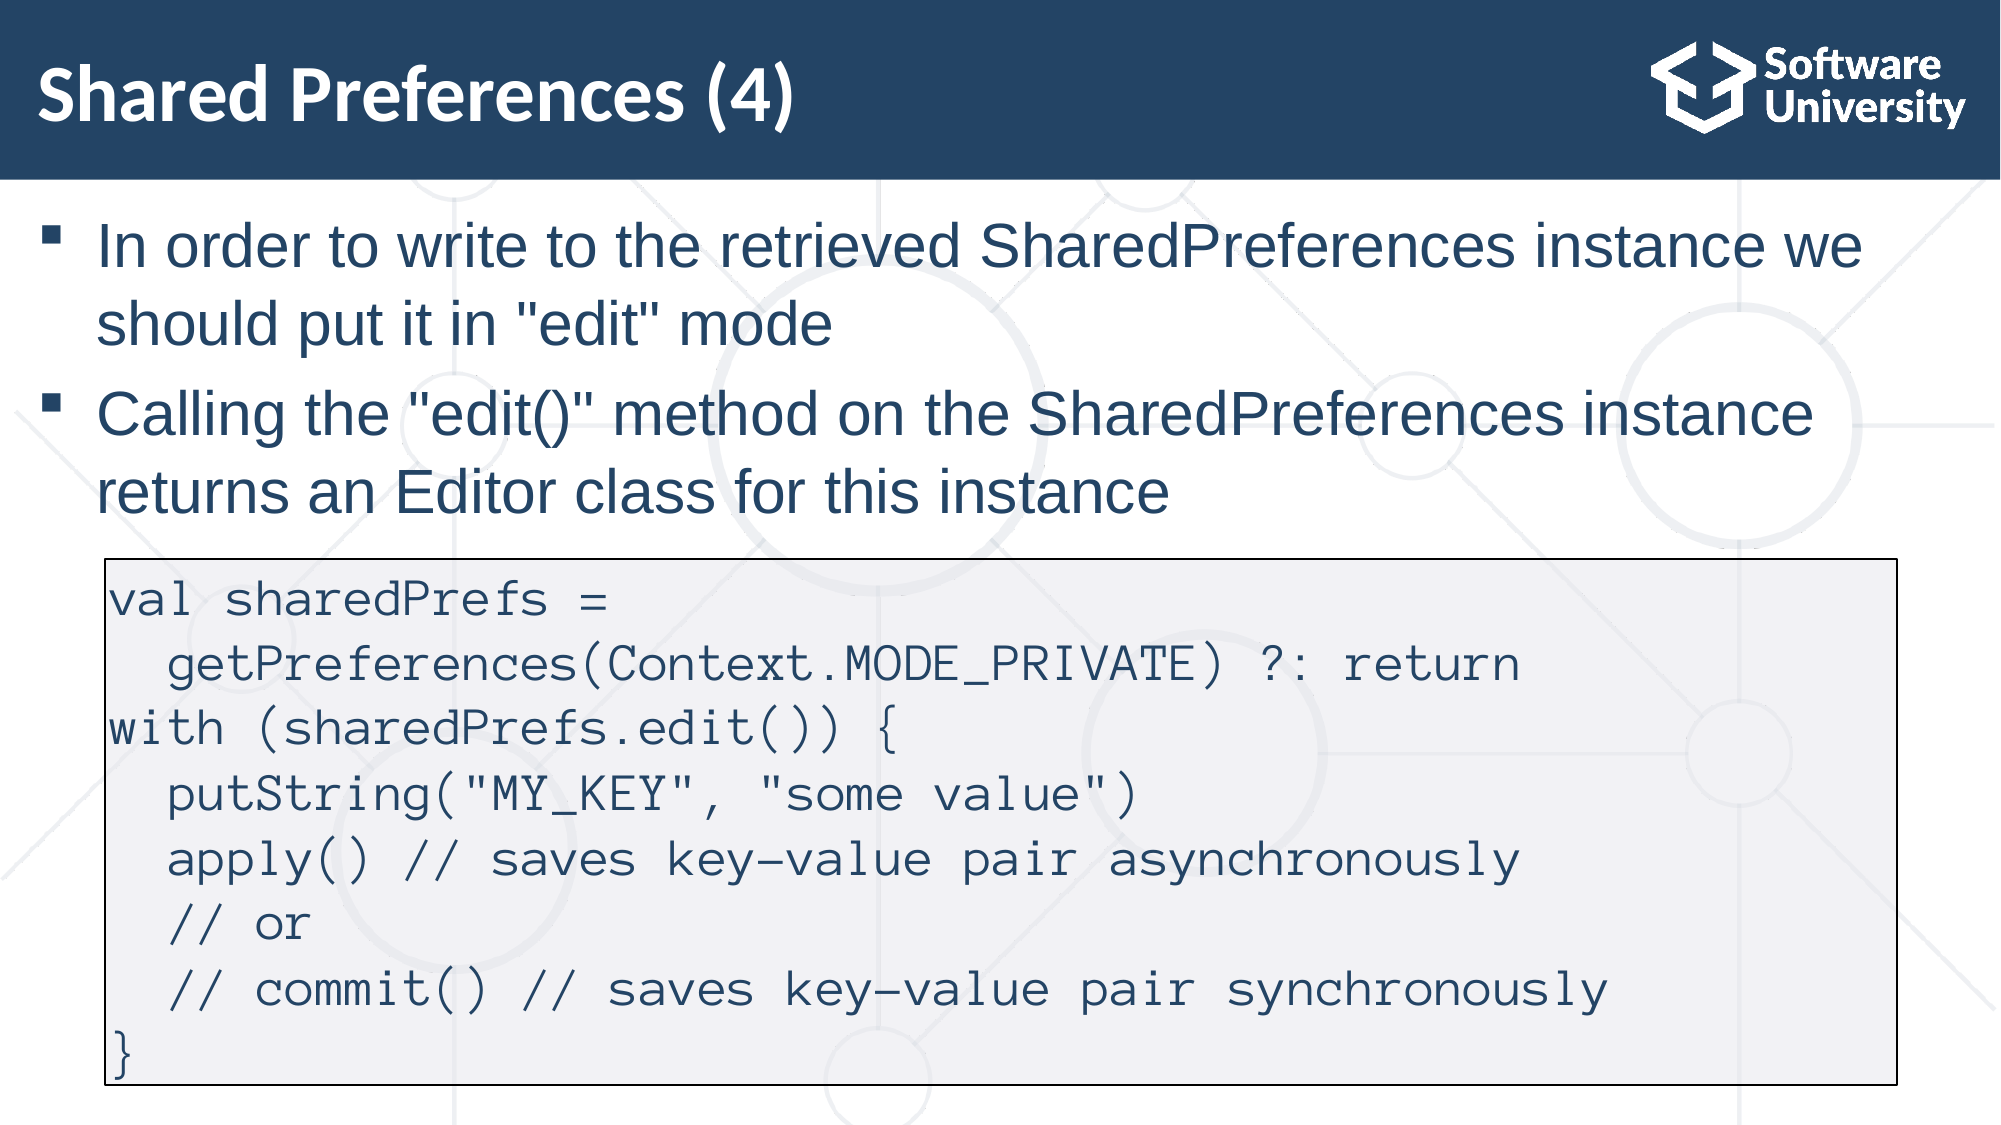

# Shared Preferences (4)
In order to write to the retrieved SharedPreferences instance we should put it in "edit" mode
Calling the "edit()" method on the SharedPreferences instance returns an Editor class for this instance

val sharedPrefs =
  getPreferences(Context.MODE_PRIVATE) ?: return
with (sharedPrefs.edit()) {
  putString("MY_KEY", "some value")
  apply() // saves key-value pair asynchronously
  // or
  // commit() // saves key-value pair synchronously
}